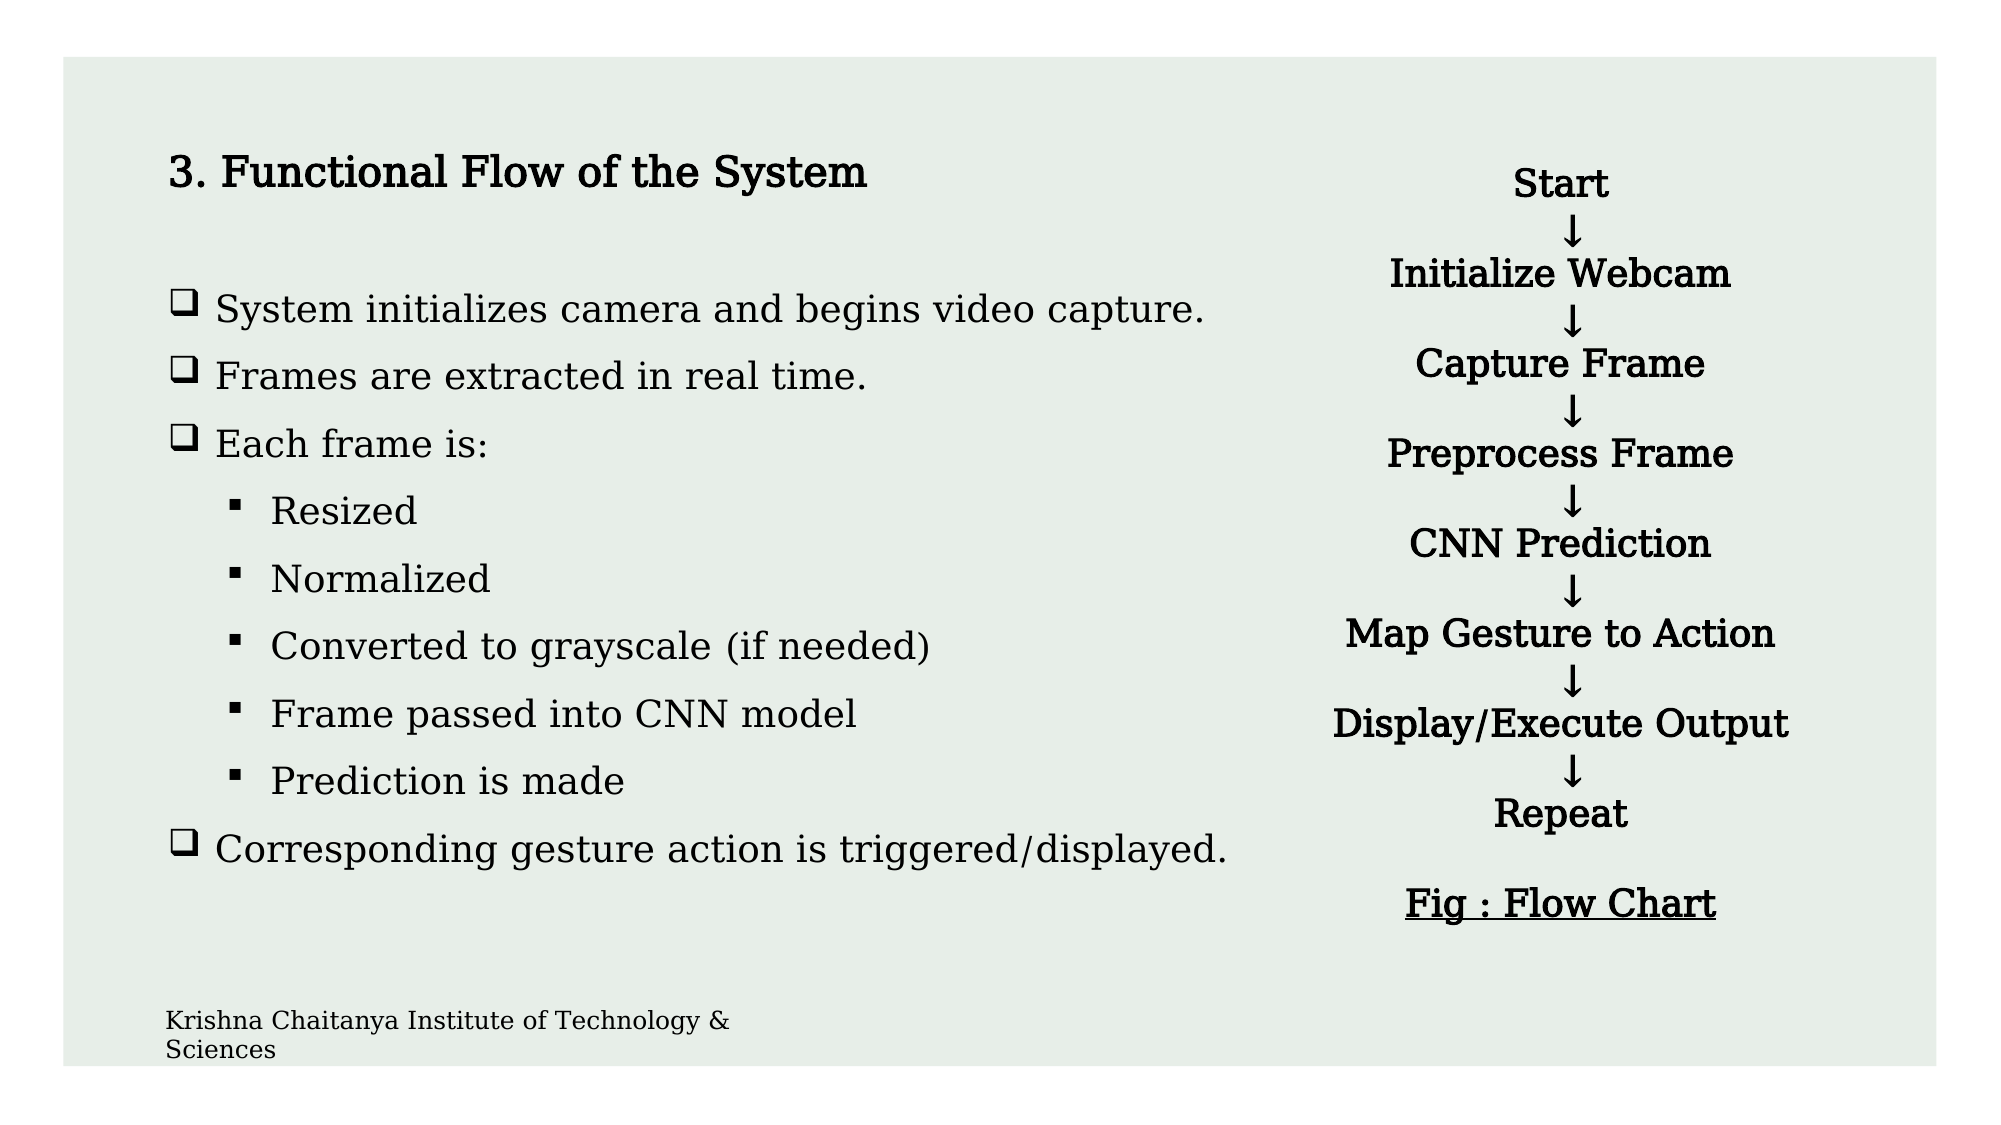

3. Functional Flow of the System

System initializes camera and begins video capture.
Frames are extracted in real time.
Each frame is:
Resized
Normalized
Converted to grayscale (if needed)
Frame passed into CNN model
Prediction is made
Corresponding gesture action is triggered/displayed.

Start
  ↓
Initialize Webcam
  ↓
Capture Frame
  ↓
Preprocess Frame
  ↓
CNN Prediction
  ↓
Map Gesture to Action
  ↓
Display/Execute Output
  ↓
Repeat

Fig : Flow Chart
Krishna Chaitanya Institute of Technology & Sciences